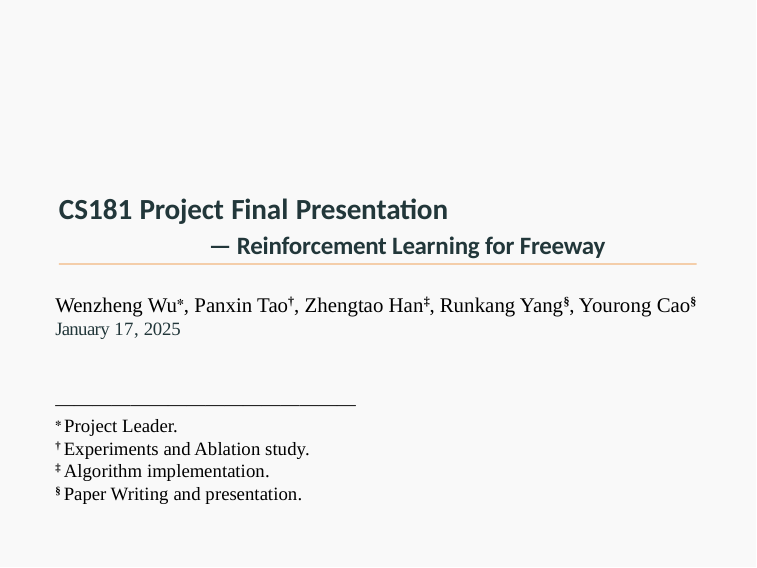

# CS181 Project Final Presentation — Reinforcement Learning for Freeway

Wenzheng Wu∗, Panxin Tao†, Zhengtao Han‡, Runkang Yang§, Yourong Cao§
January 17, 2025
————————————————
∗ Project Leader.
† Experiments and Ablation study.
‡ Algorithm implementation.
§ Paper Writing and presentation.